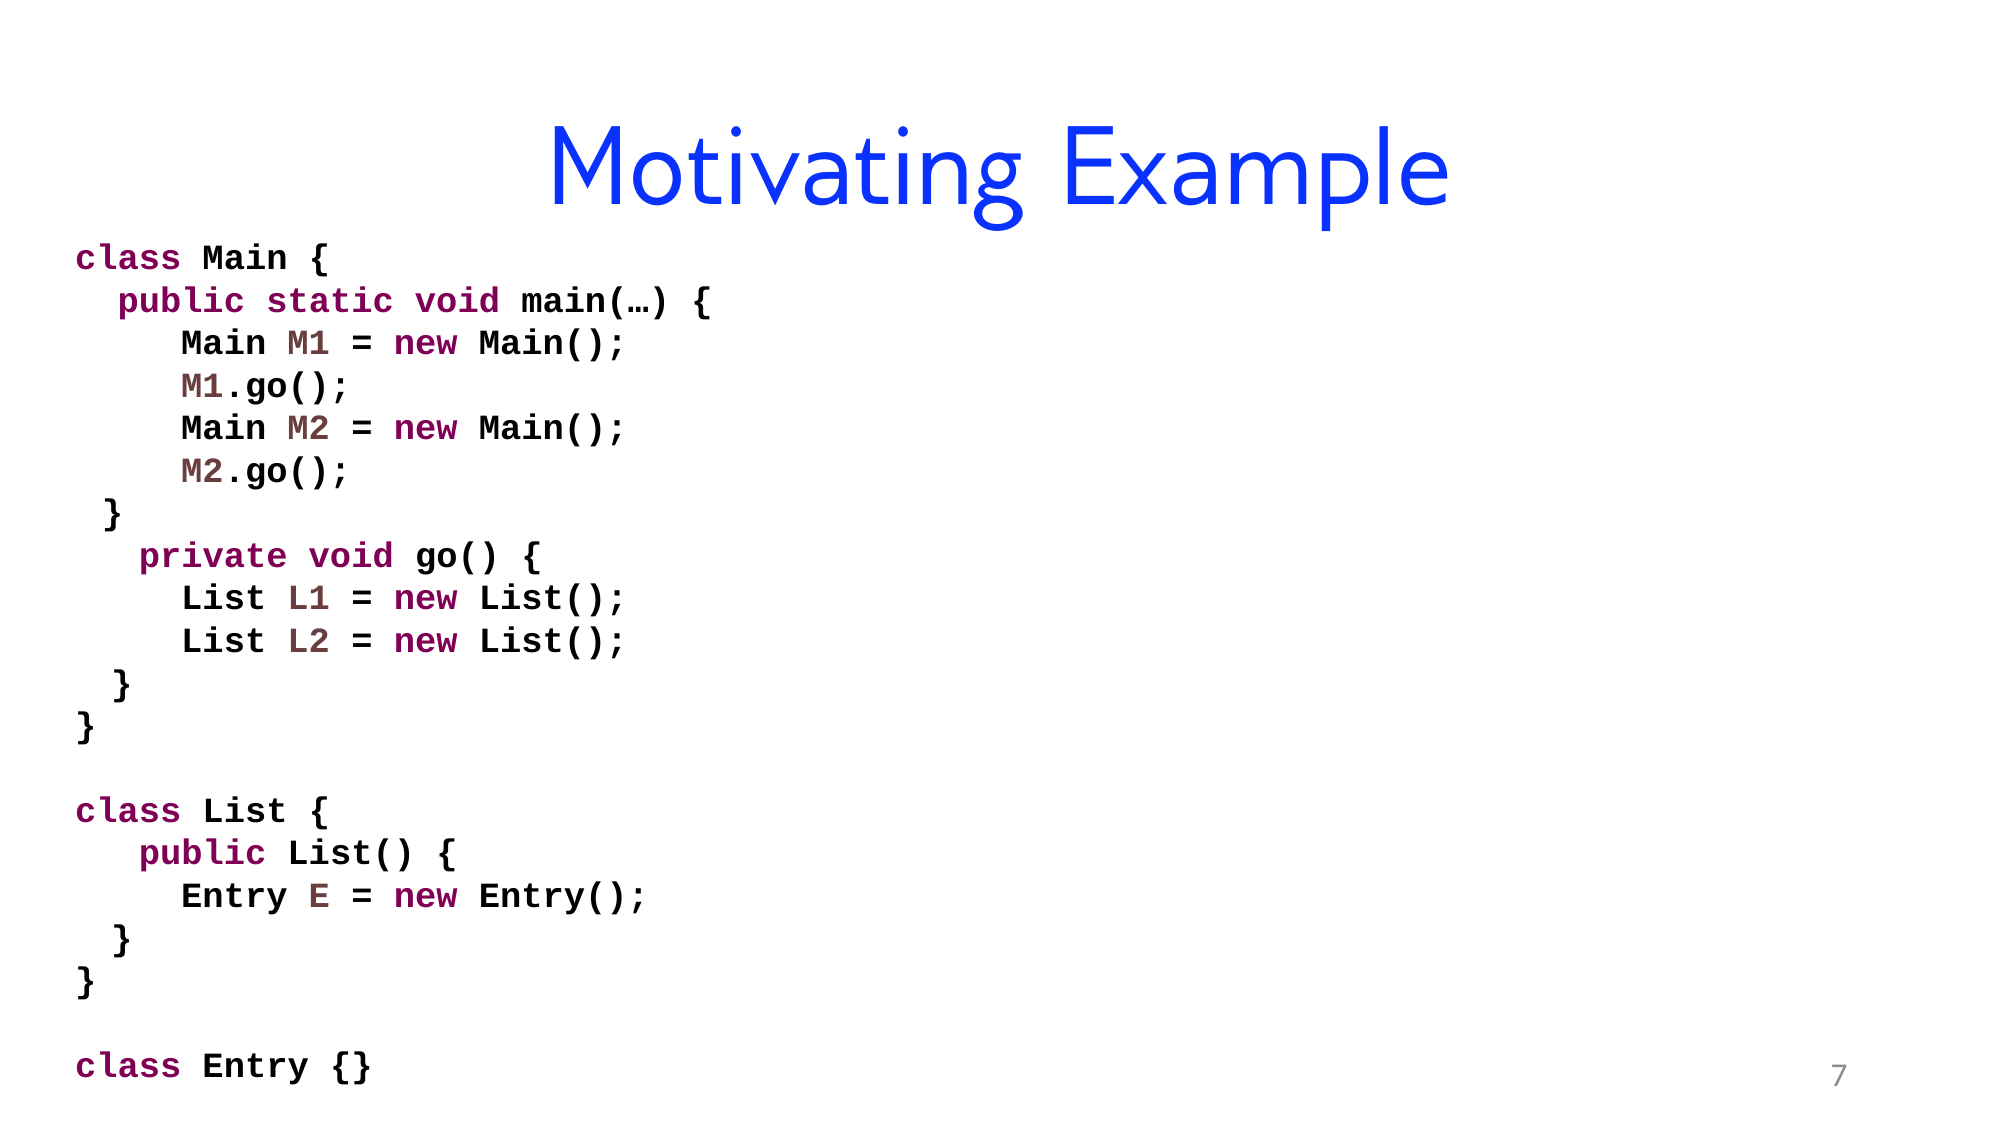

# Motivating Example
class Main {
  public static void main(…) {
     Main M1 = new Main();
     M1.go();
     Main M2 = new Main();
     M2.go();
   }
   private void go() {
     List L1 = new List();
     List L2 = new List();
    }
}

class List {
   public List() {
     Entry E = new Entry();
    }
}

class Entry {}
7